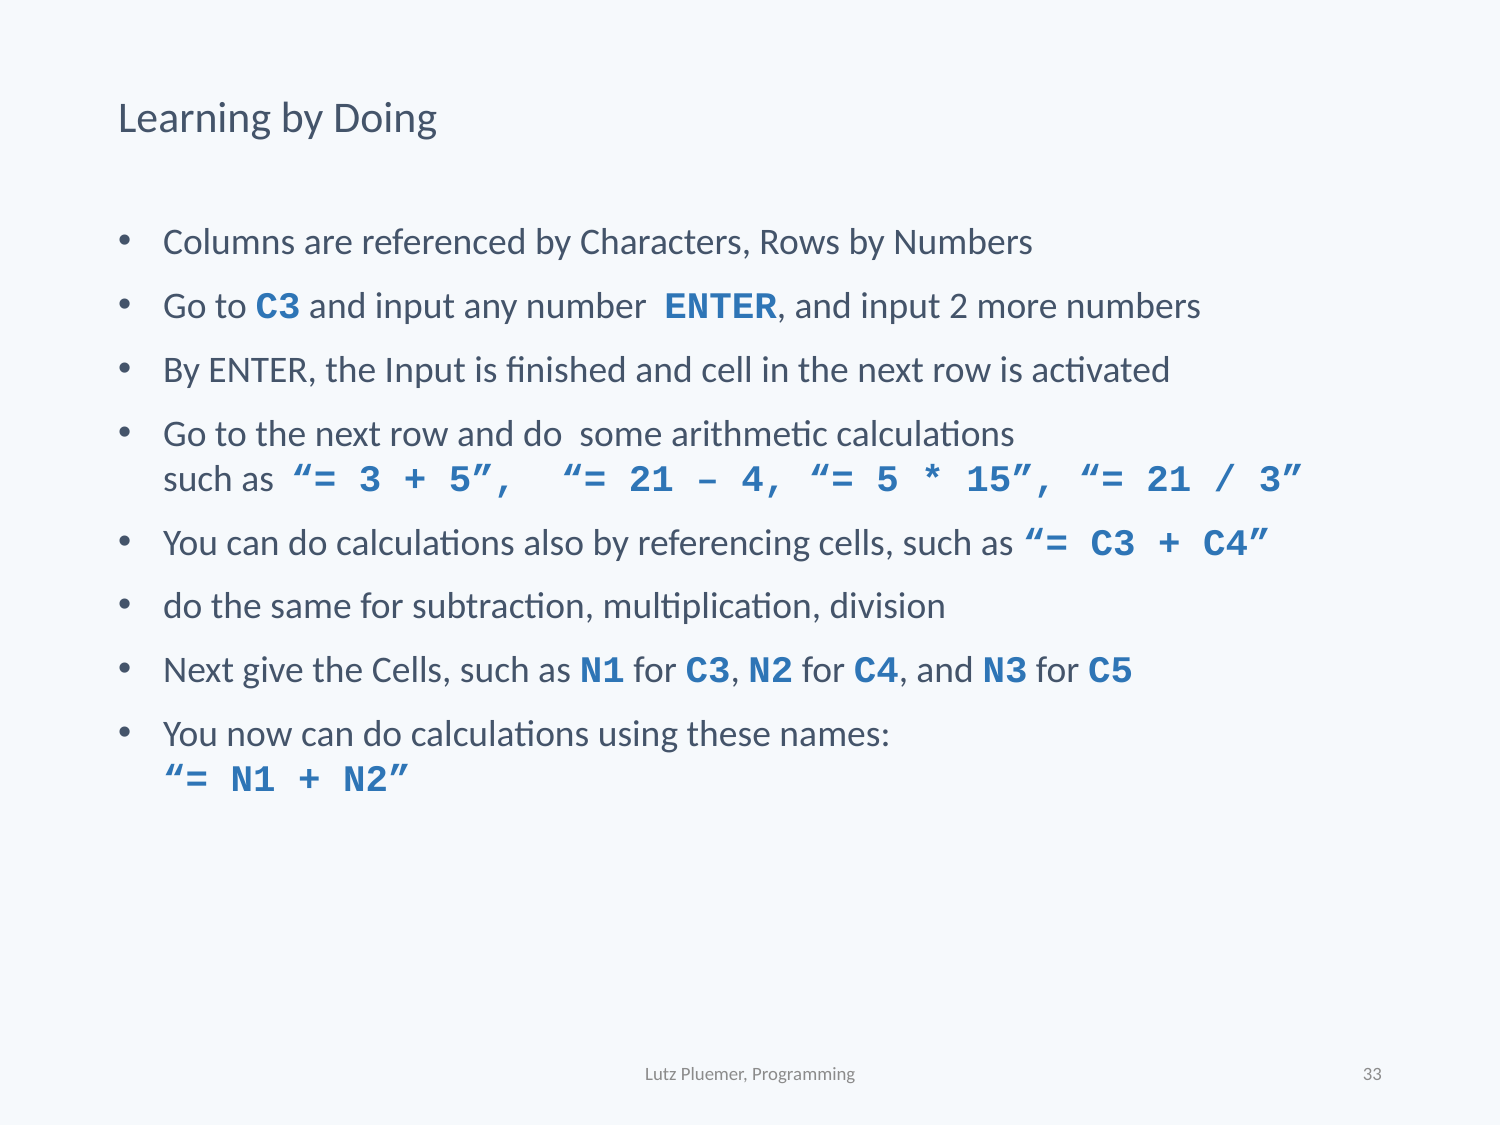

# Learning by Doing
Columns are referenced by Characters, Rows by Numbers
Go to C3 and input any number  ENTER, and input 2 more numbers
By ENTER, the Input is finished and cell in the next row is activated
Go to the next row and do  some arithmetic calculations
such as  “= 3 + 5”,  “= 21 – 4, “= 5 * 15”, “= 21 / 3”
You can do calculations also by referencing cells, such as “= C3 + C4”
do the same for subtraction, multiplication, division
Next give the Cells, such as N1 for C3, N2 for C4, and N3 for C5
You now can do calculations using these names:
“= N1 + N2”

Lutz Pluemer, Programming
33